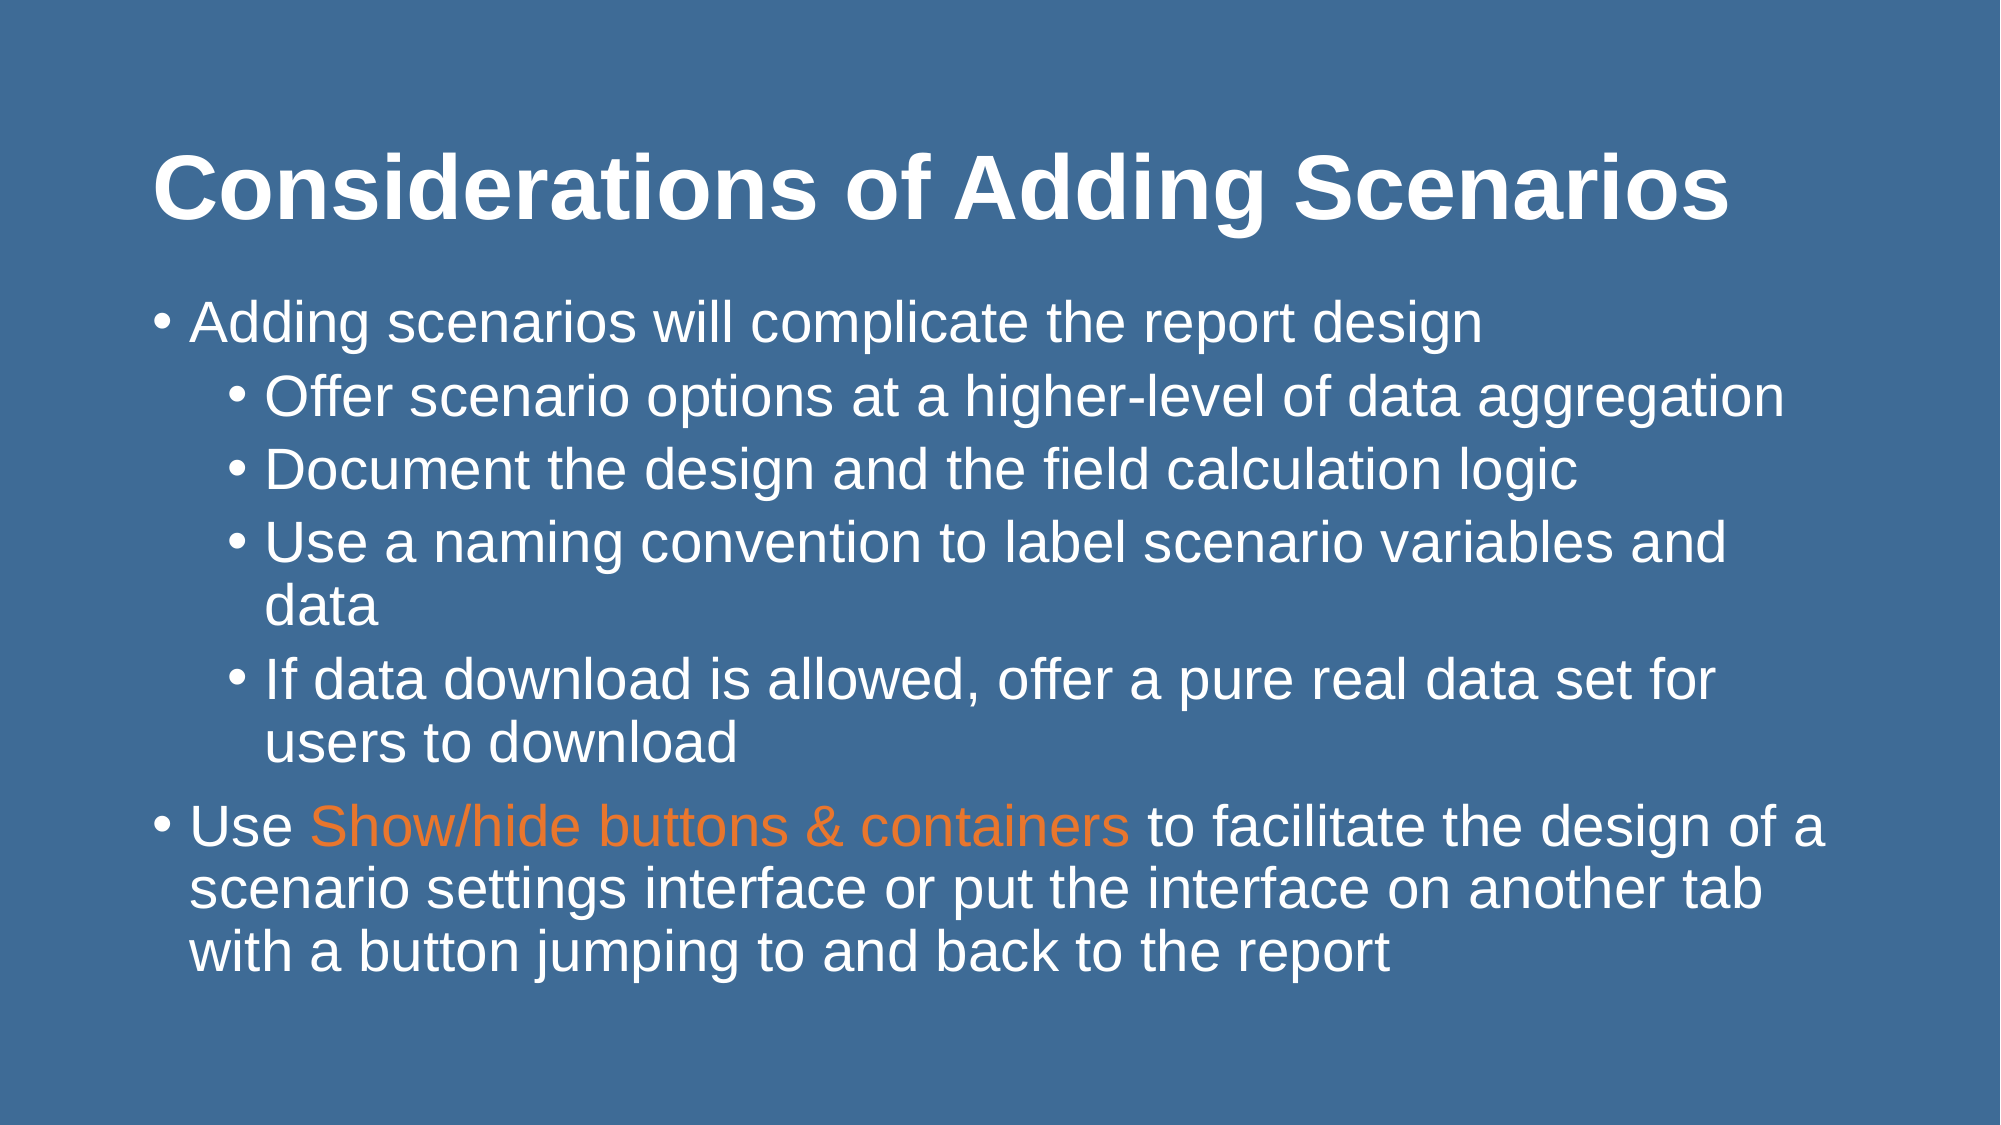

Considerations of Adding Scenarios
Adding scenarios will complicate the report design
Offer scenario options at a higher-level of data aggregation
Document the design and the field calculation logic
Use a naming convention to label scenario variables and data
If data download is allowed, offer a pure real data set for users to download
Use Show/hide buttons & containers to facilitate the design of a scenario settings interface or put the interface on another tab with a button jumping to and back to the report